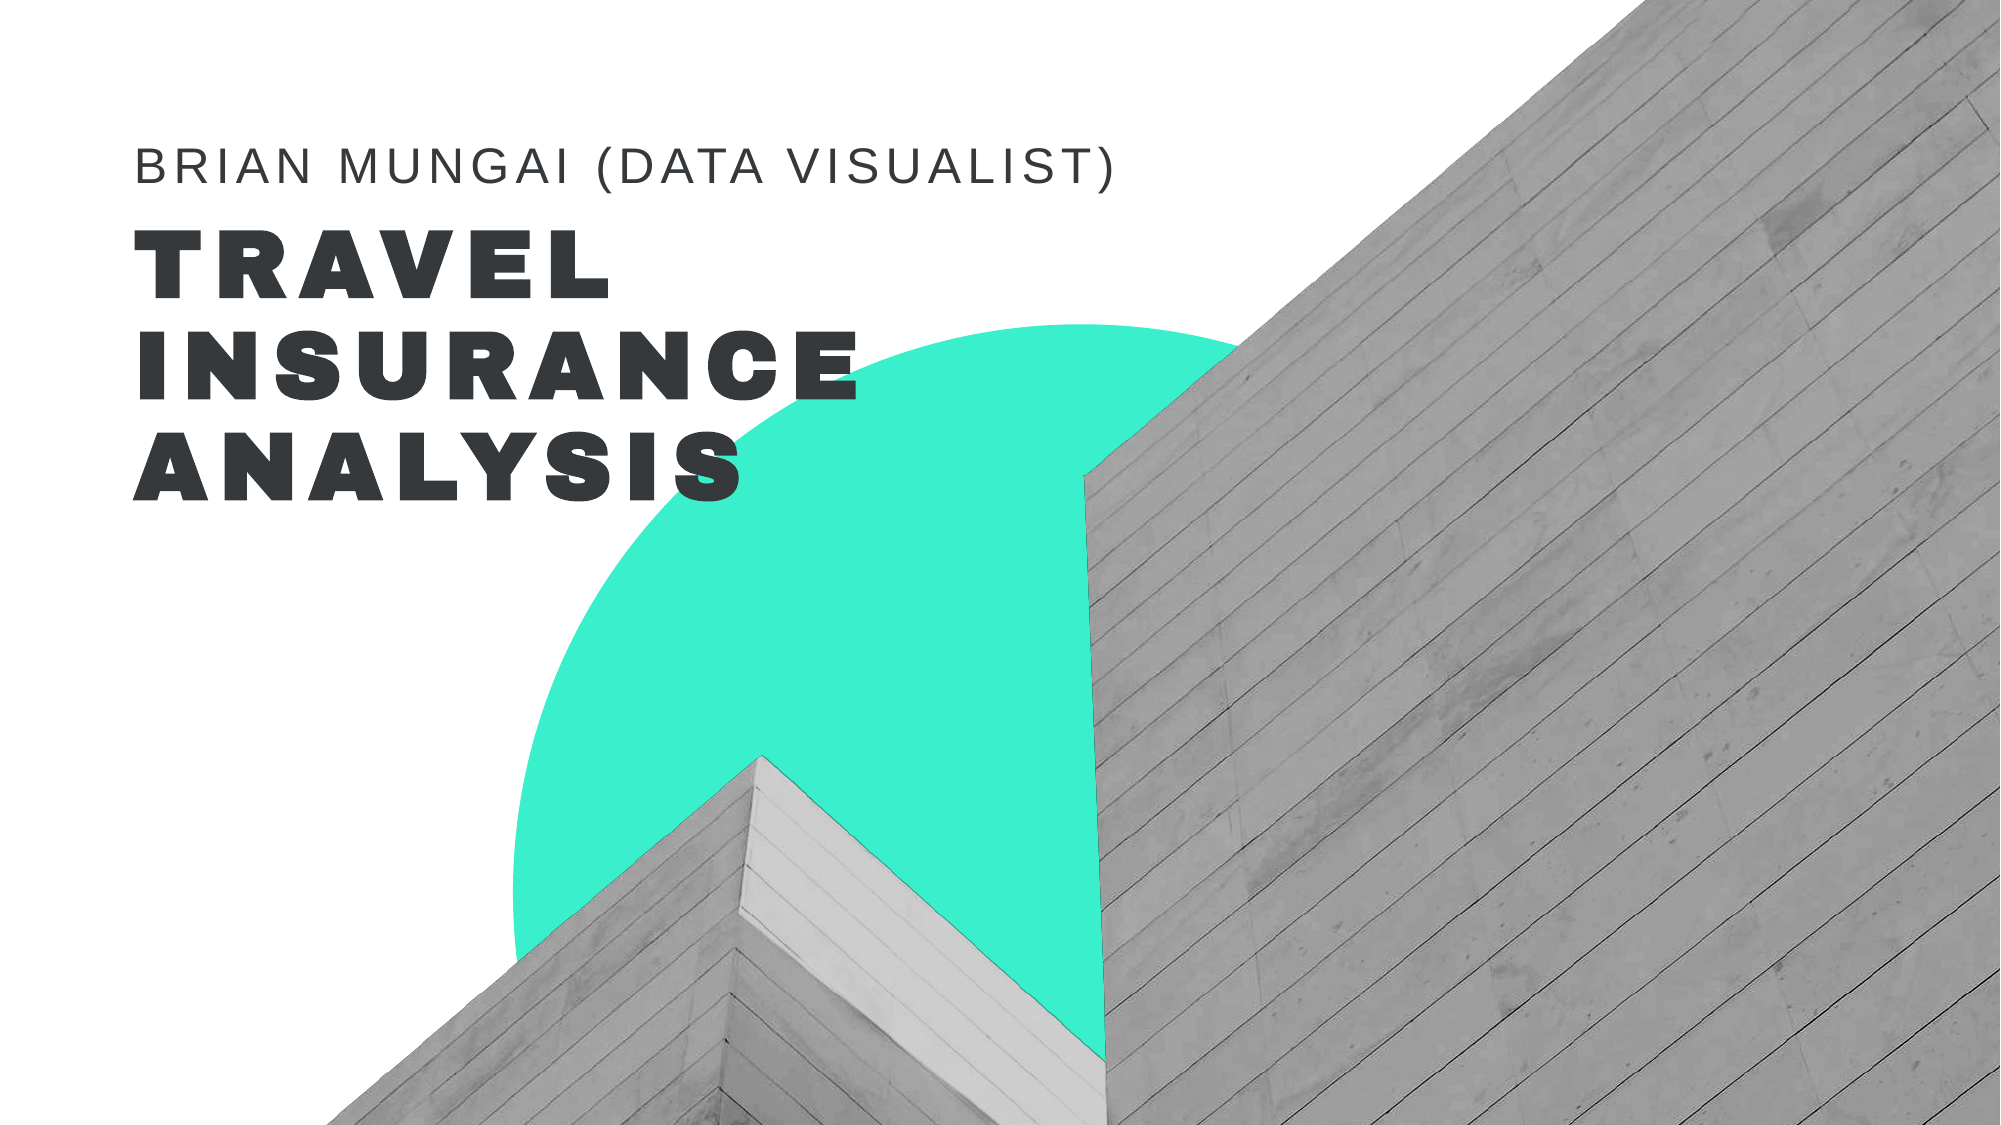

BRIAN MUNGAI (DATA VISUALIST)
# TRAVEL INSURANCE ANALYSIS